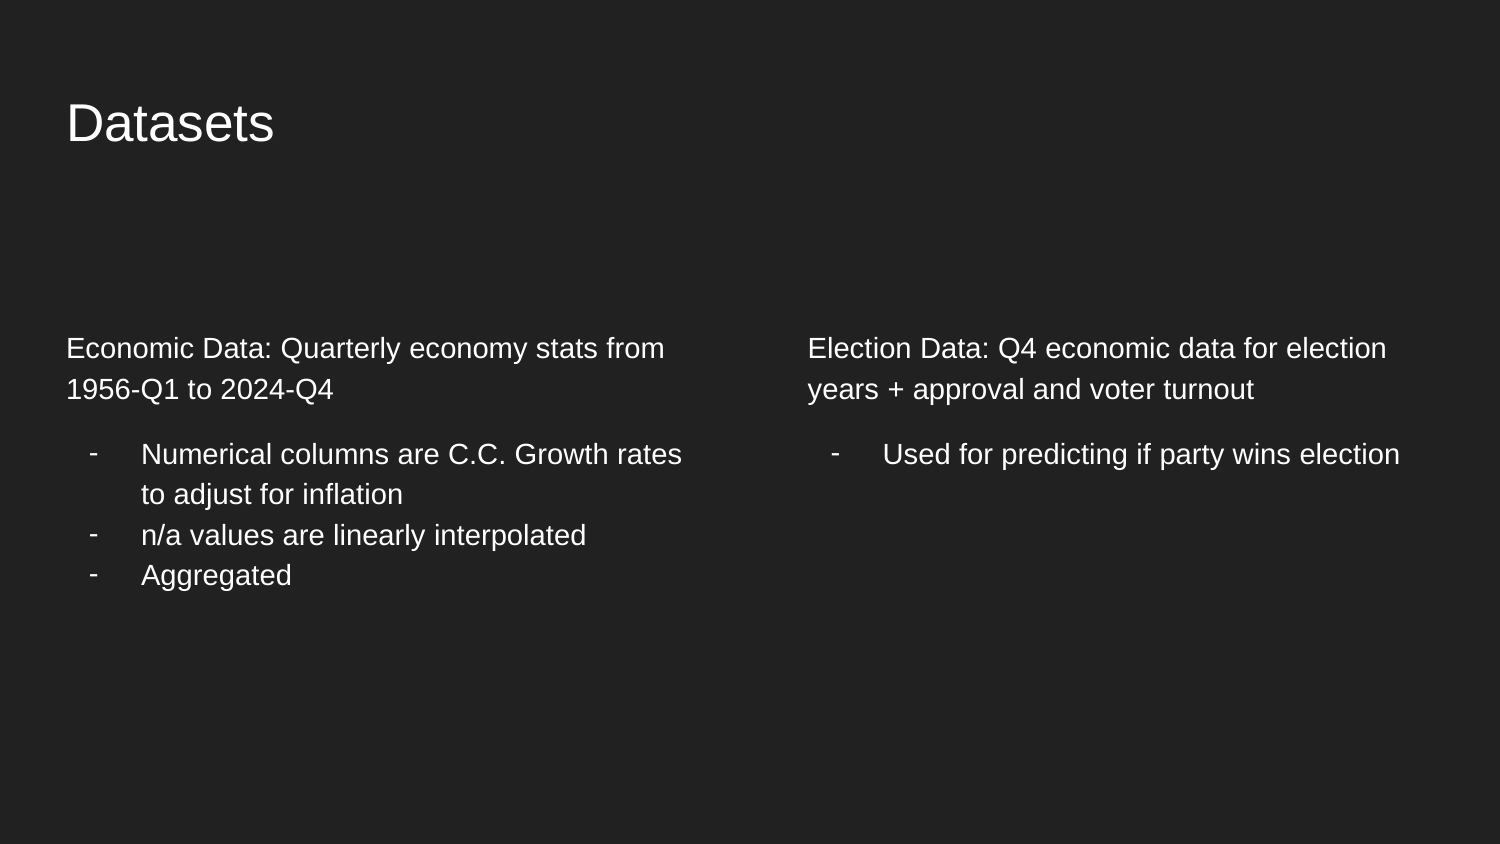

# Datasets
Economic Data: Quarterly economy stats from 1956-Q1 to 2024-Q4
Numerical columns are C.C. Growth rates to adjust for inflation
n/a values are linearly interpolated
Aggregated

Election Data: Q4 economic data for election years + approval and voter turnout
Used for predicting if party wins election